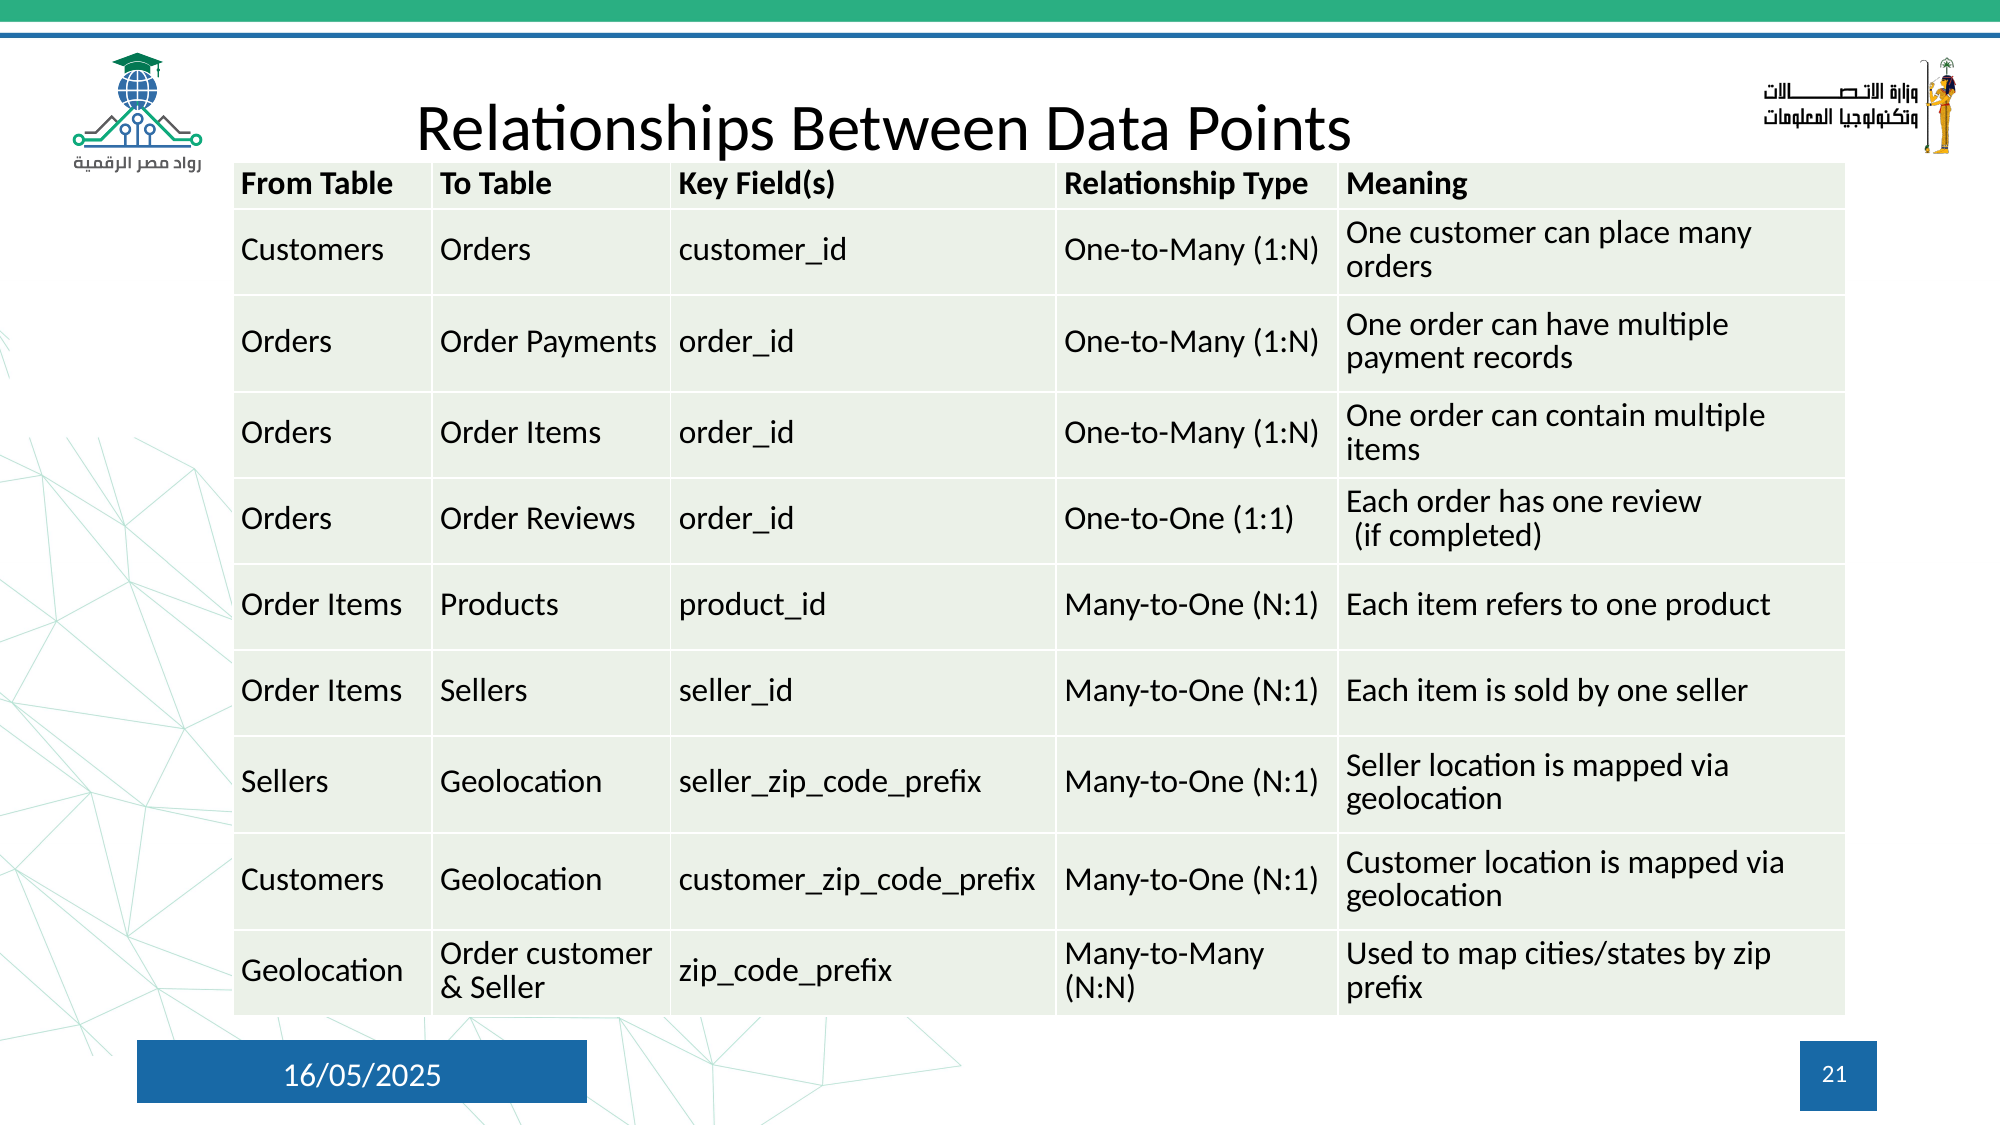

# Relationships Between Data Points
| From Table | To Table | Key Field(s) | Relationship Type | Meaning |
| --- | --- | --- | --- | --- |
| Customers | Orders | customer\_id | One-to-Many (1:N) | One customer can place many orders |
| Orders | Order Payments | order\_id | One-to-Many (1:N) | One order can have multiple payment records |
| Orders | Order Items | order\_id | One-to-Many (1:N) | One order can contain multiple items |
| Orders | Order Reviews | order\_id | One-to-One (1:1) | Each order has one review (if completed) |
| Order Items | Products | product\_id | Many-to-One (N:1) | Each item refers to one product |
| Order Items | Sellers | seller\_id | Many-to-One (N:1) | Each item is sold by one seller |
| Sellers | Geolocation | seller\_zip\_code\_prefix | Many-to-One (N:1) | Seller location is mapped via geolocation |
| Customers | Geolocation | customer\_zip\_code\_prefix | Many-to-One (N:1) | Customer location is mapped via geolocation |
| Geolocation | Order customer & Seller | zip\_code\_prefix | Many-to-Many (N:N) | Used to map cities/states by zip prefix |
16/05/2025

21